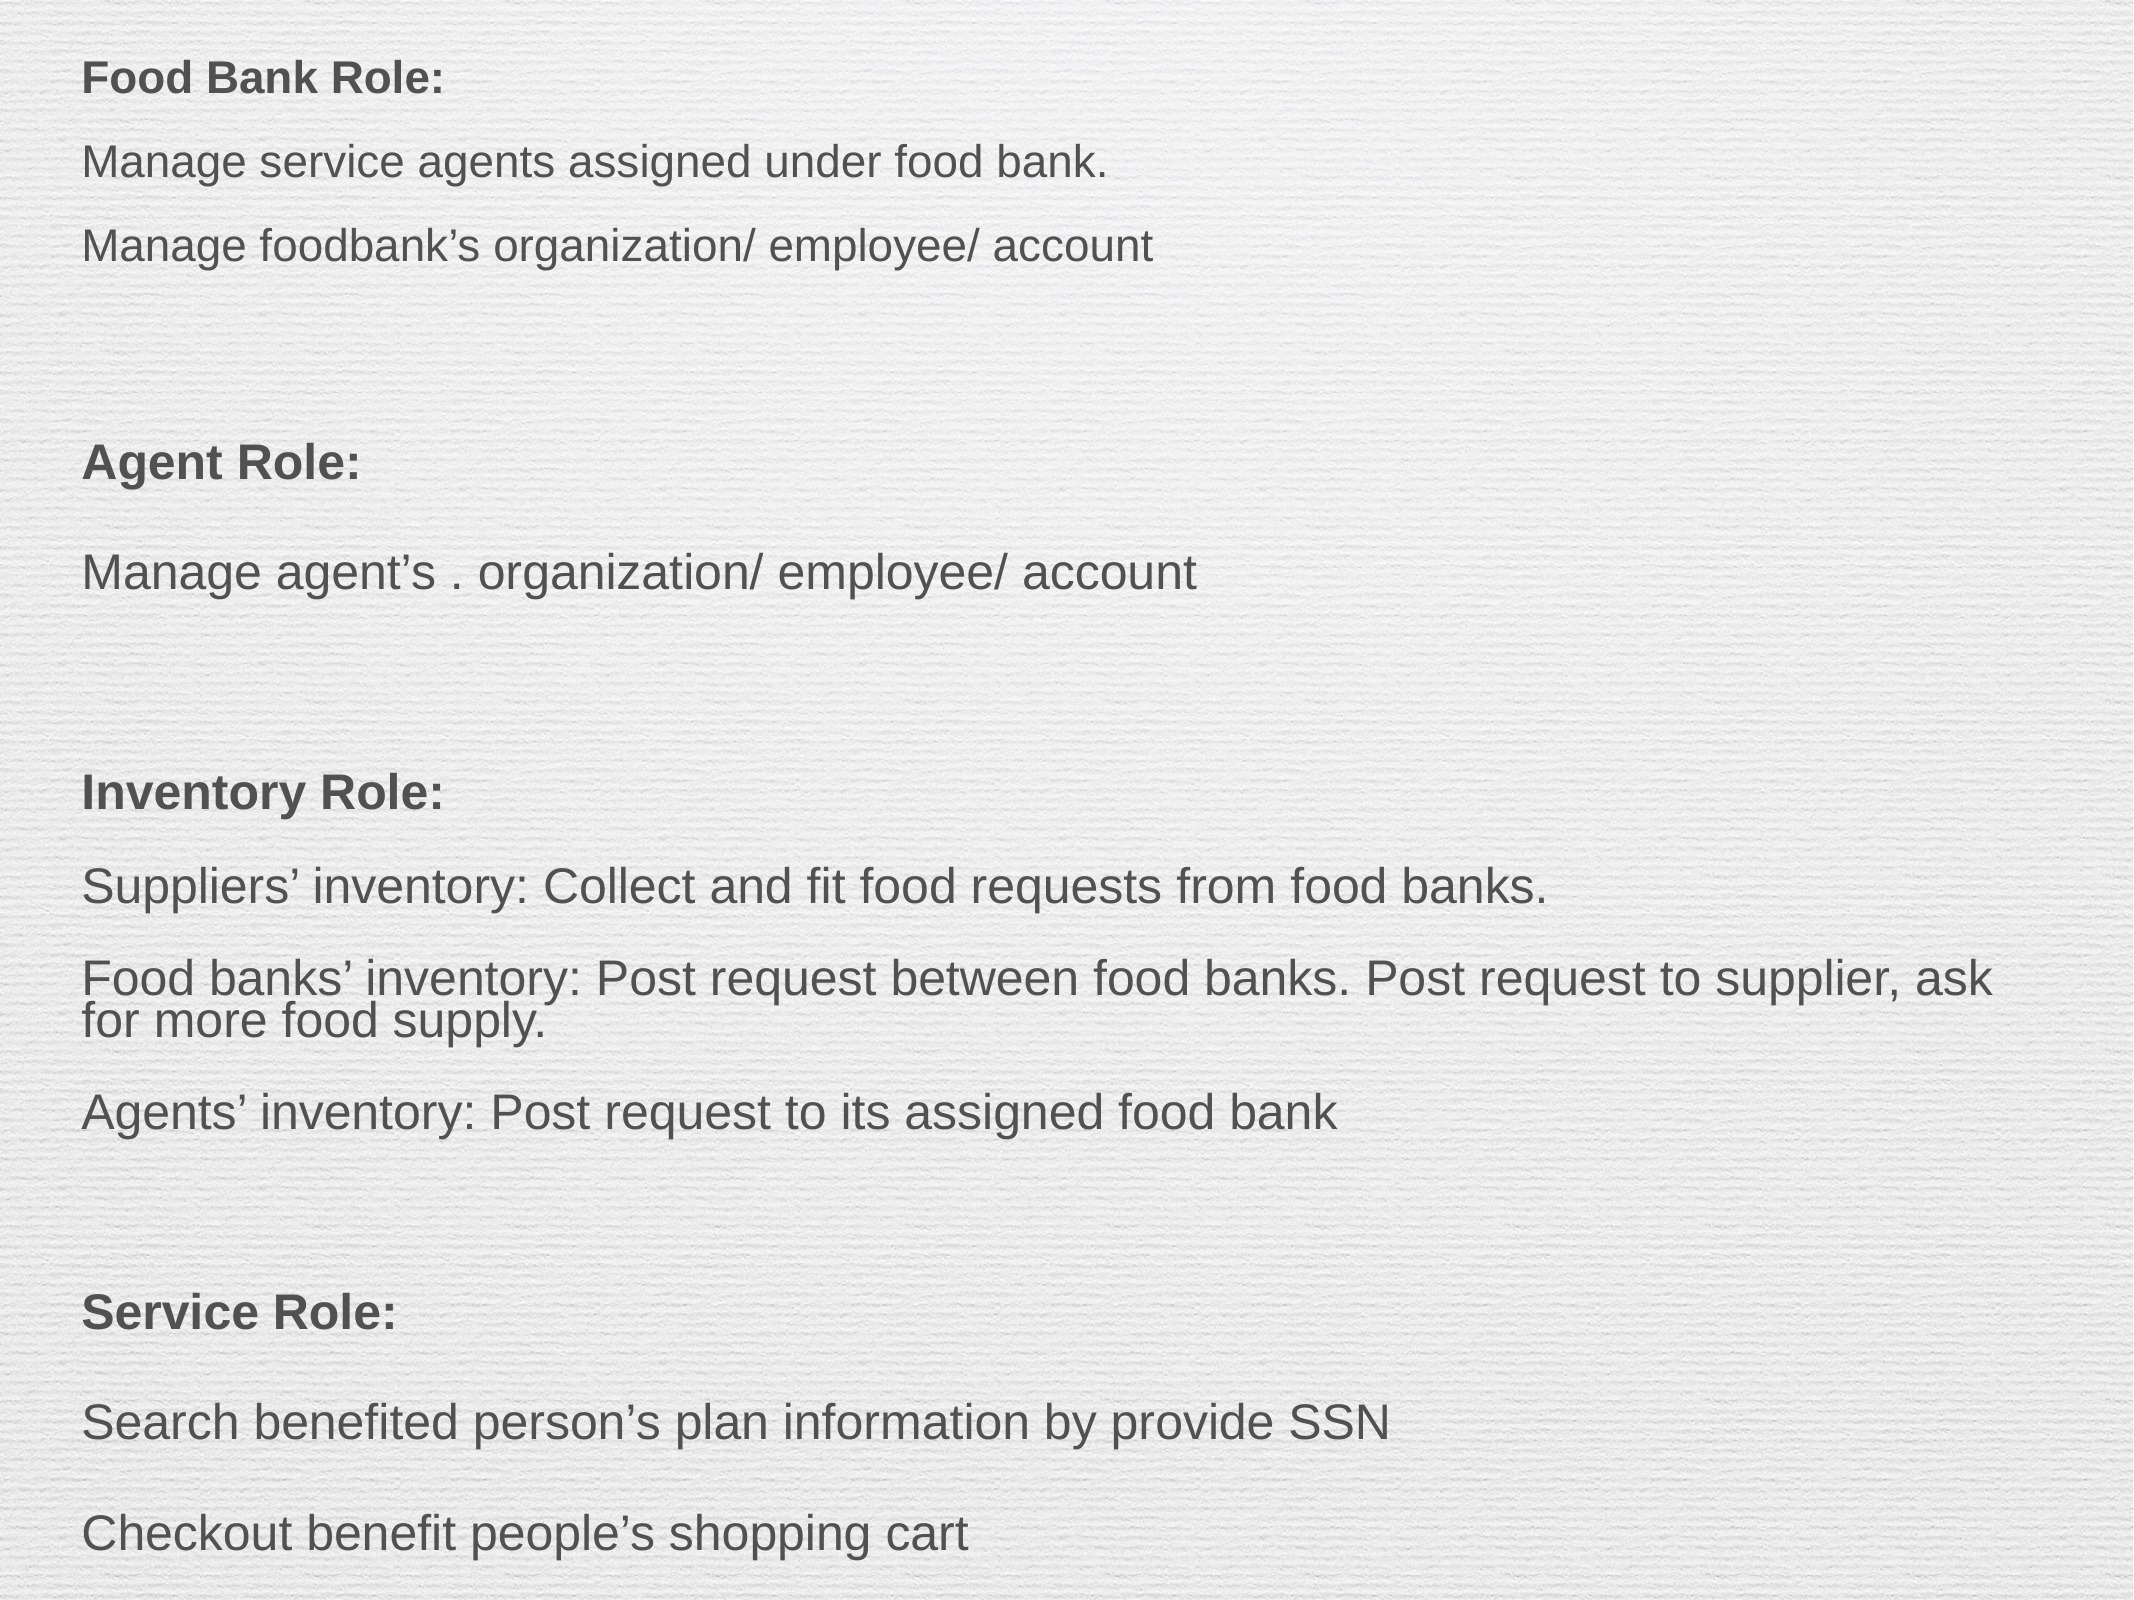

Food Bank Role:
Manage service agents assigned under food bank.
Manage foodbank’s organization/ employee/ account

Agent Role:
Manage agent’s . organization/ employee/ account

Inventory Role:
Suppliers’ inventory: Collect and fit food requests from food banks.
Food banks’ inventory: Post request between food banks. Post request to supplier, ask for more food supply.
Agents’ inventory: Post request to its assigned food bank

Service Role:
Search benefited person’s plan information by provide SSN
Checkout benefit people’s shopping cart